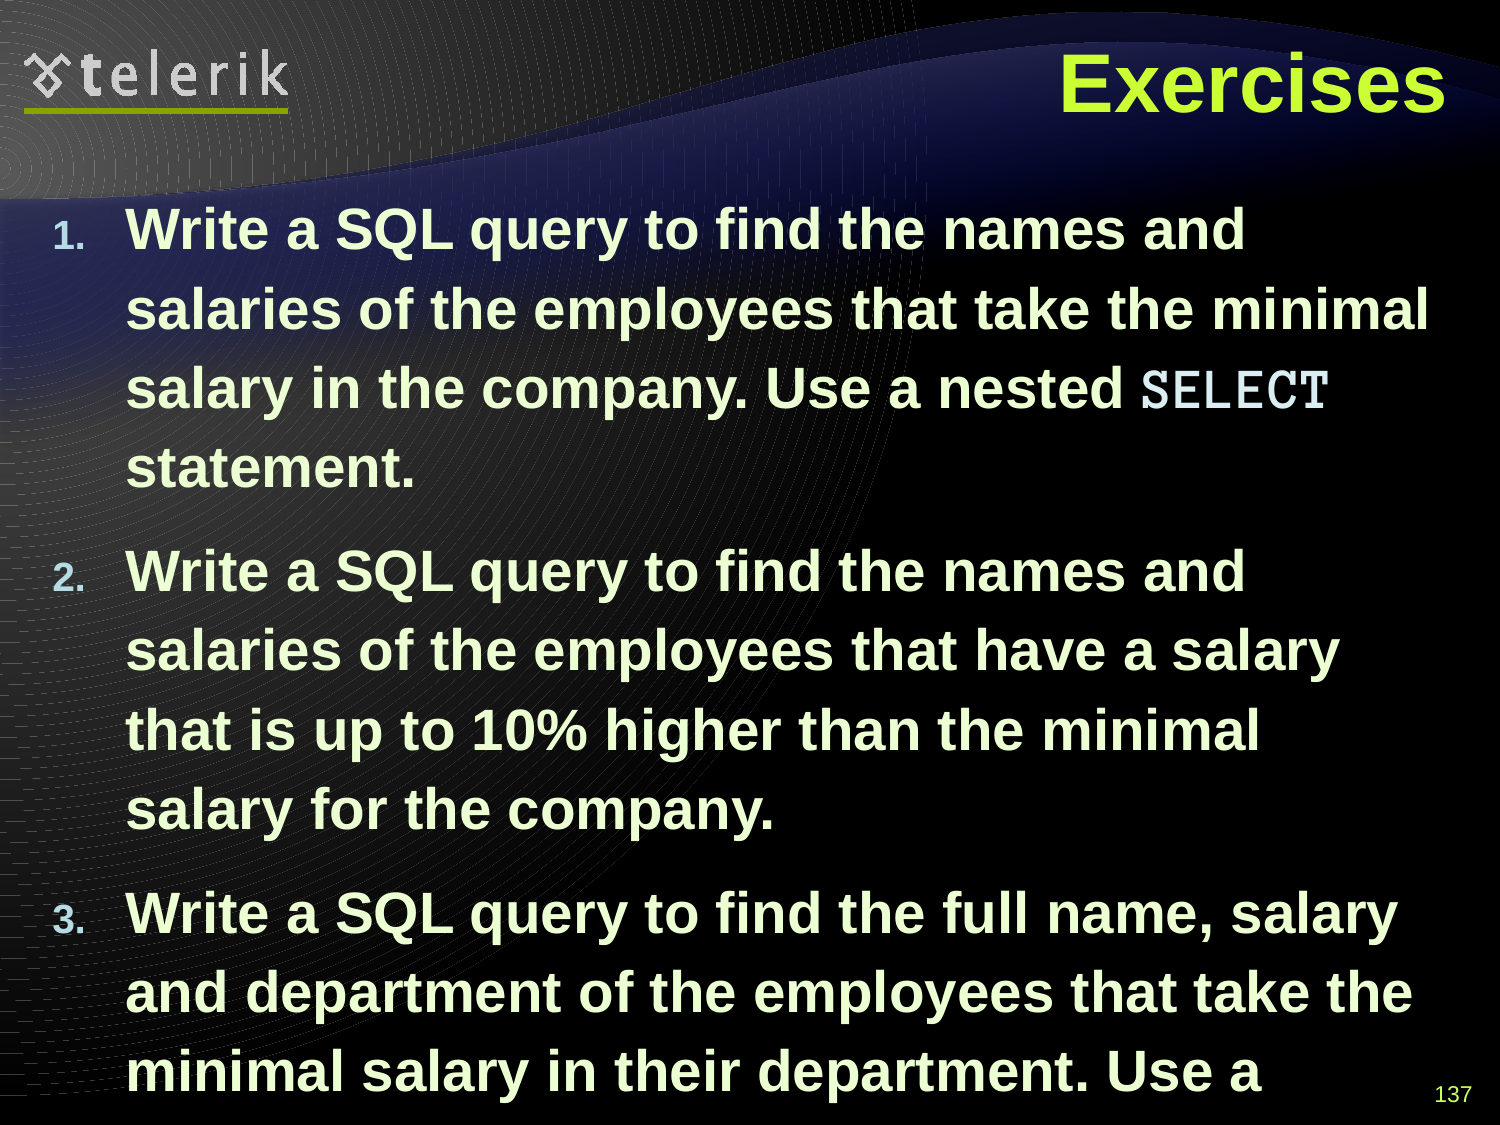

# Exercises
Write a SQL query to find the names and salaries of the employees that take the minimal salary in the company. Use a nested SELECT statement.
Write a SQL query to find the names and salaries of the employees that have a salary that is up to 10% higher than the minimal salary for the company.
Write a SQL query to find the full name, salary and department of the employees that take the minimal salary in their department. Use a nested SELECT statement.
137